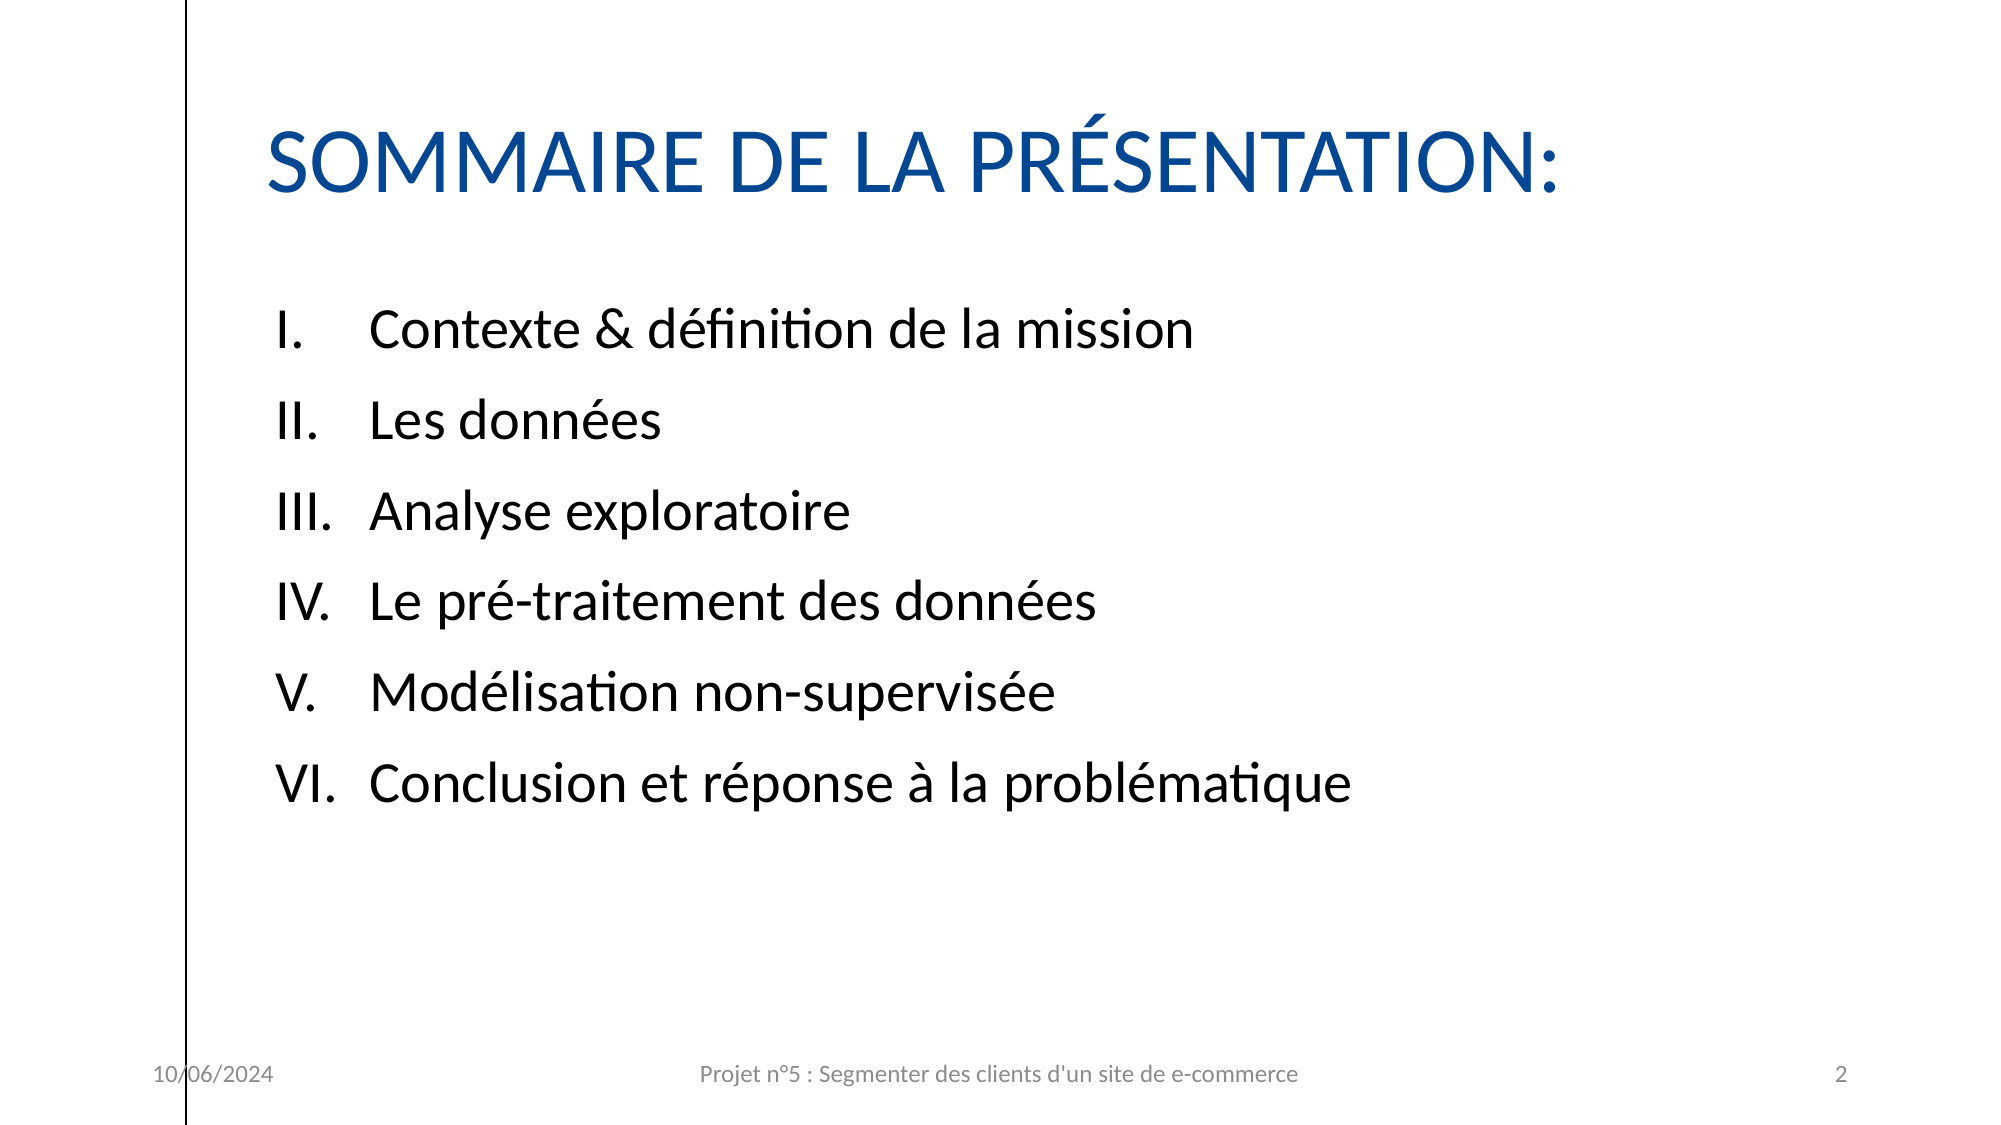

# Sommaire de la présentation:
Contexte & définition de la mission
Les données
Analyse exploratoire
Le pré-traitement des données
Modélisation non-supervisée
Conclusion et réponse à la problématique
10/06/2024
Projet n°5 : Segmenter des clients d'un site de e-commerce
2